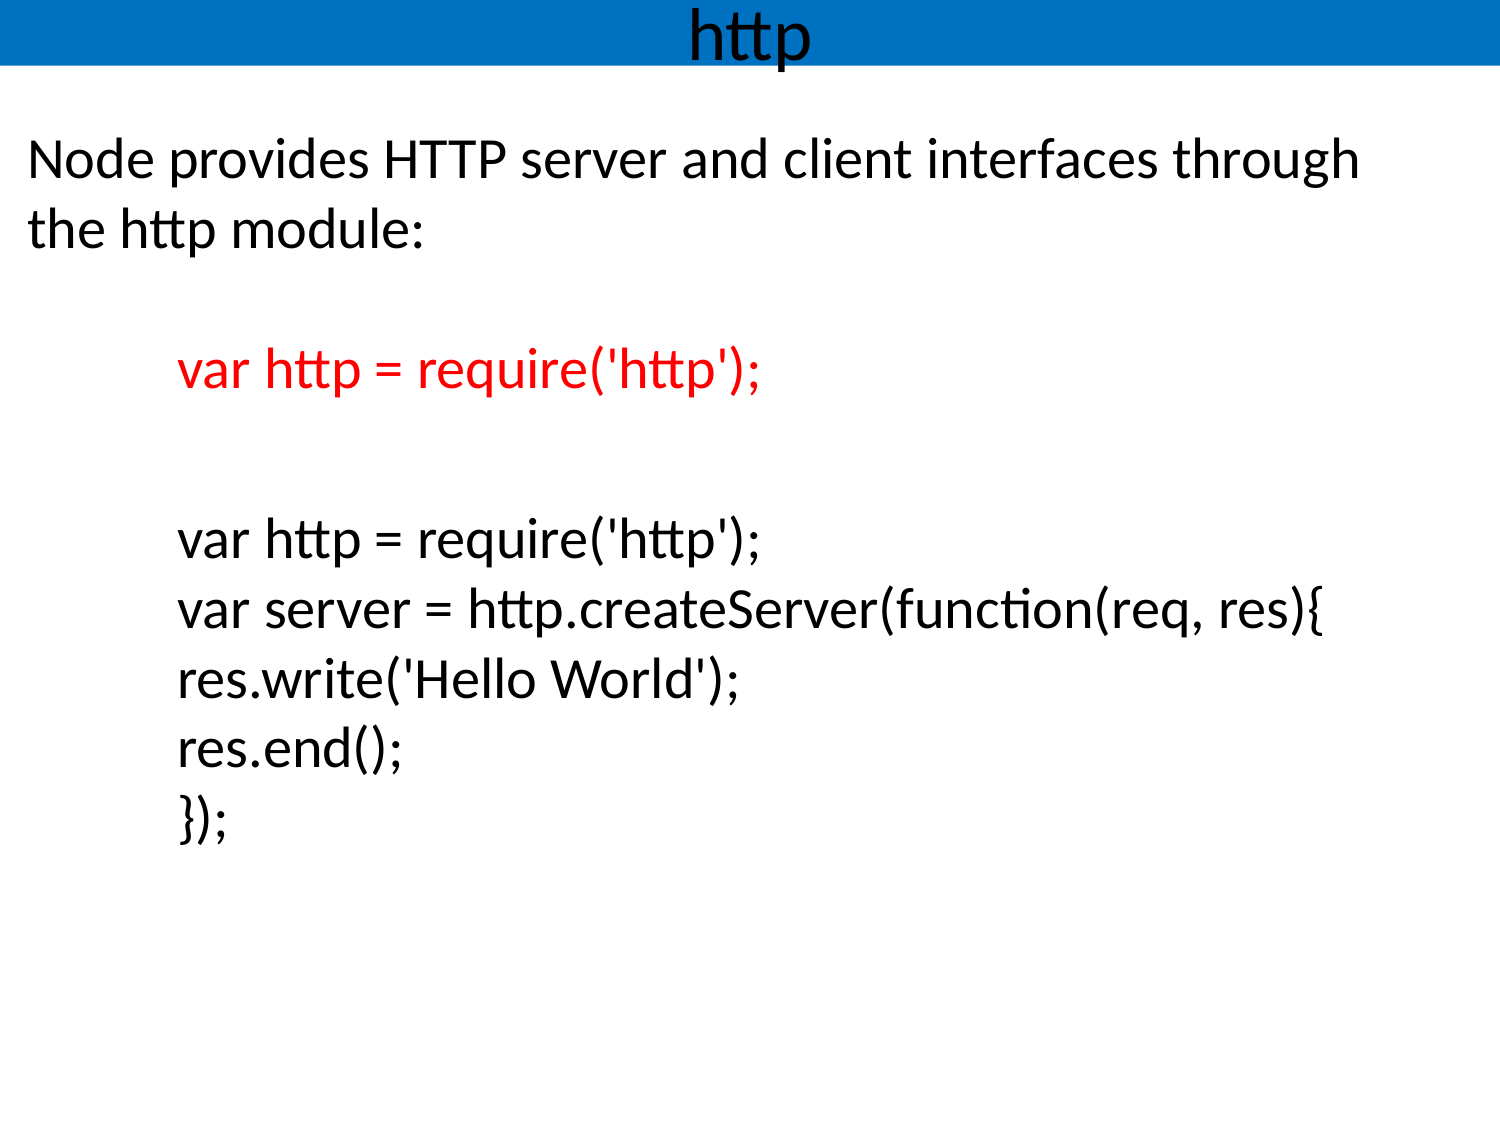

http
Node provides HTTP server and client interfaces through the http module:

	var http = require('http');

var http = require('http');
var server = http.createServer(function(req, res){
res.write('Hello World');
res.end();
});